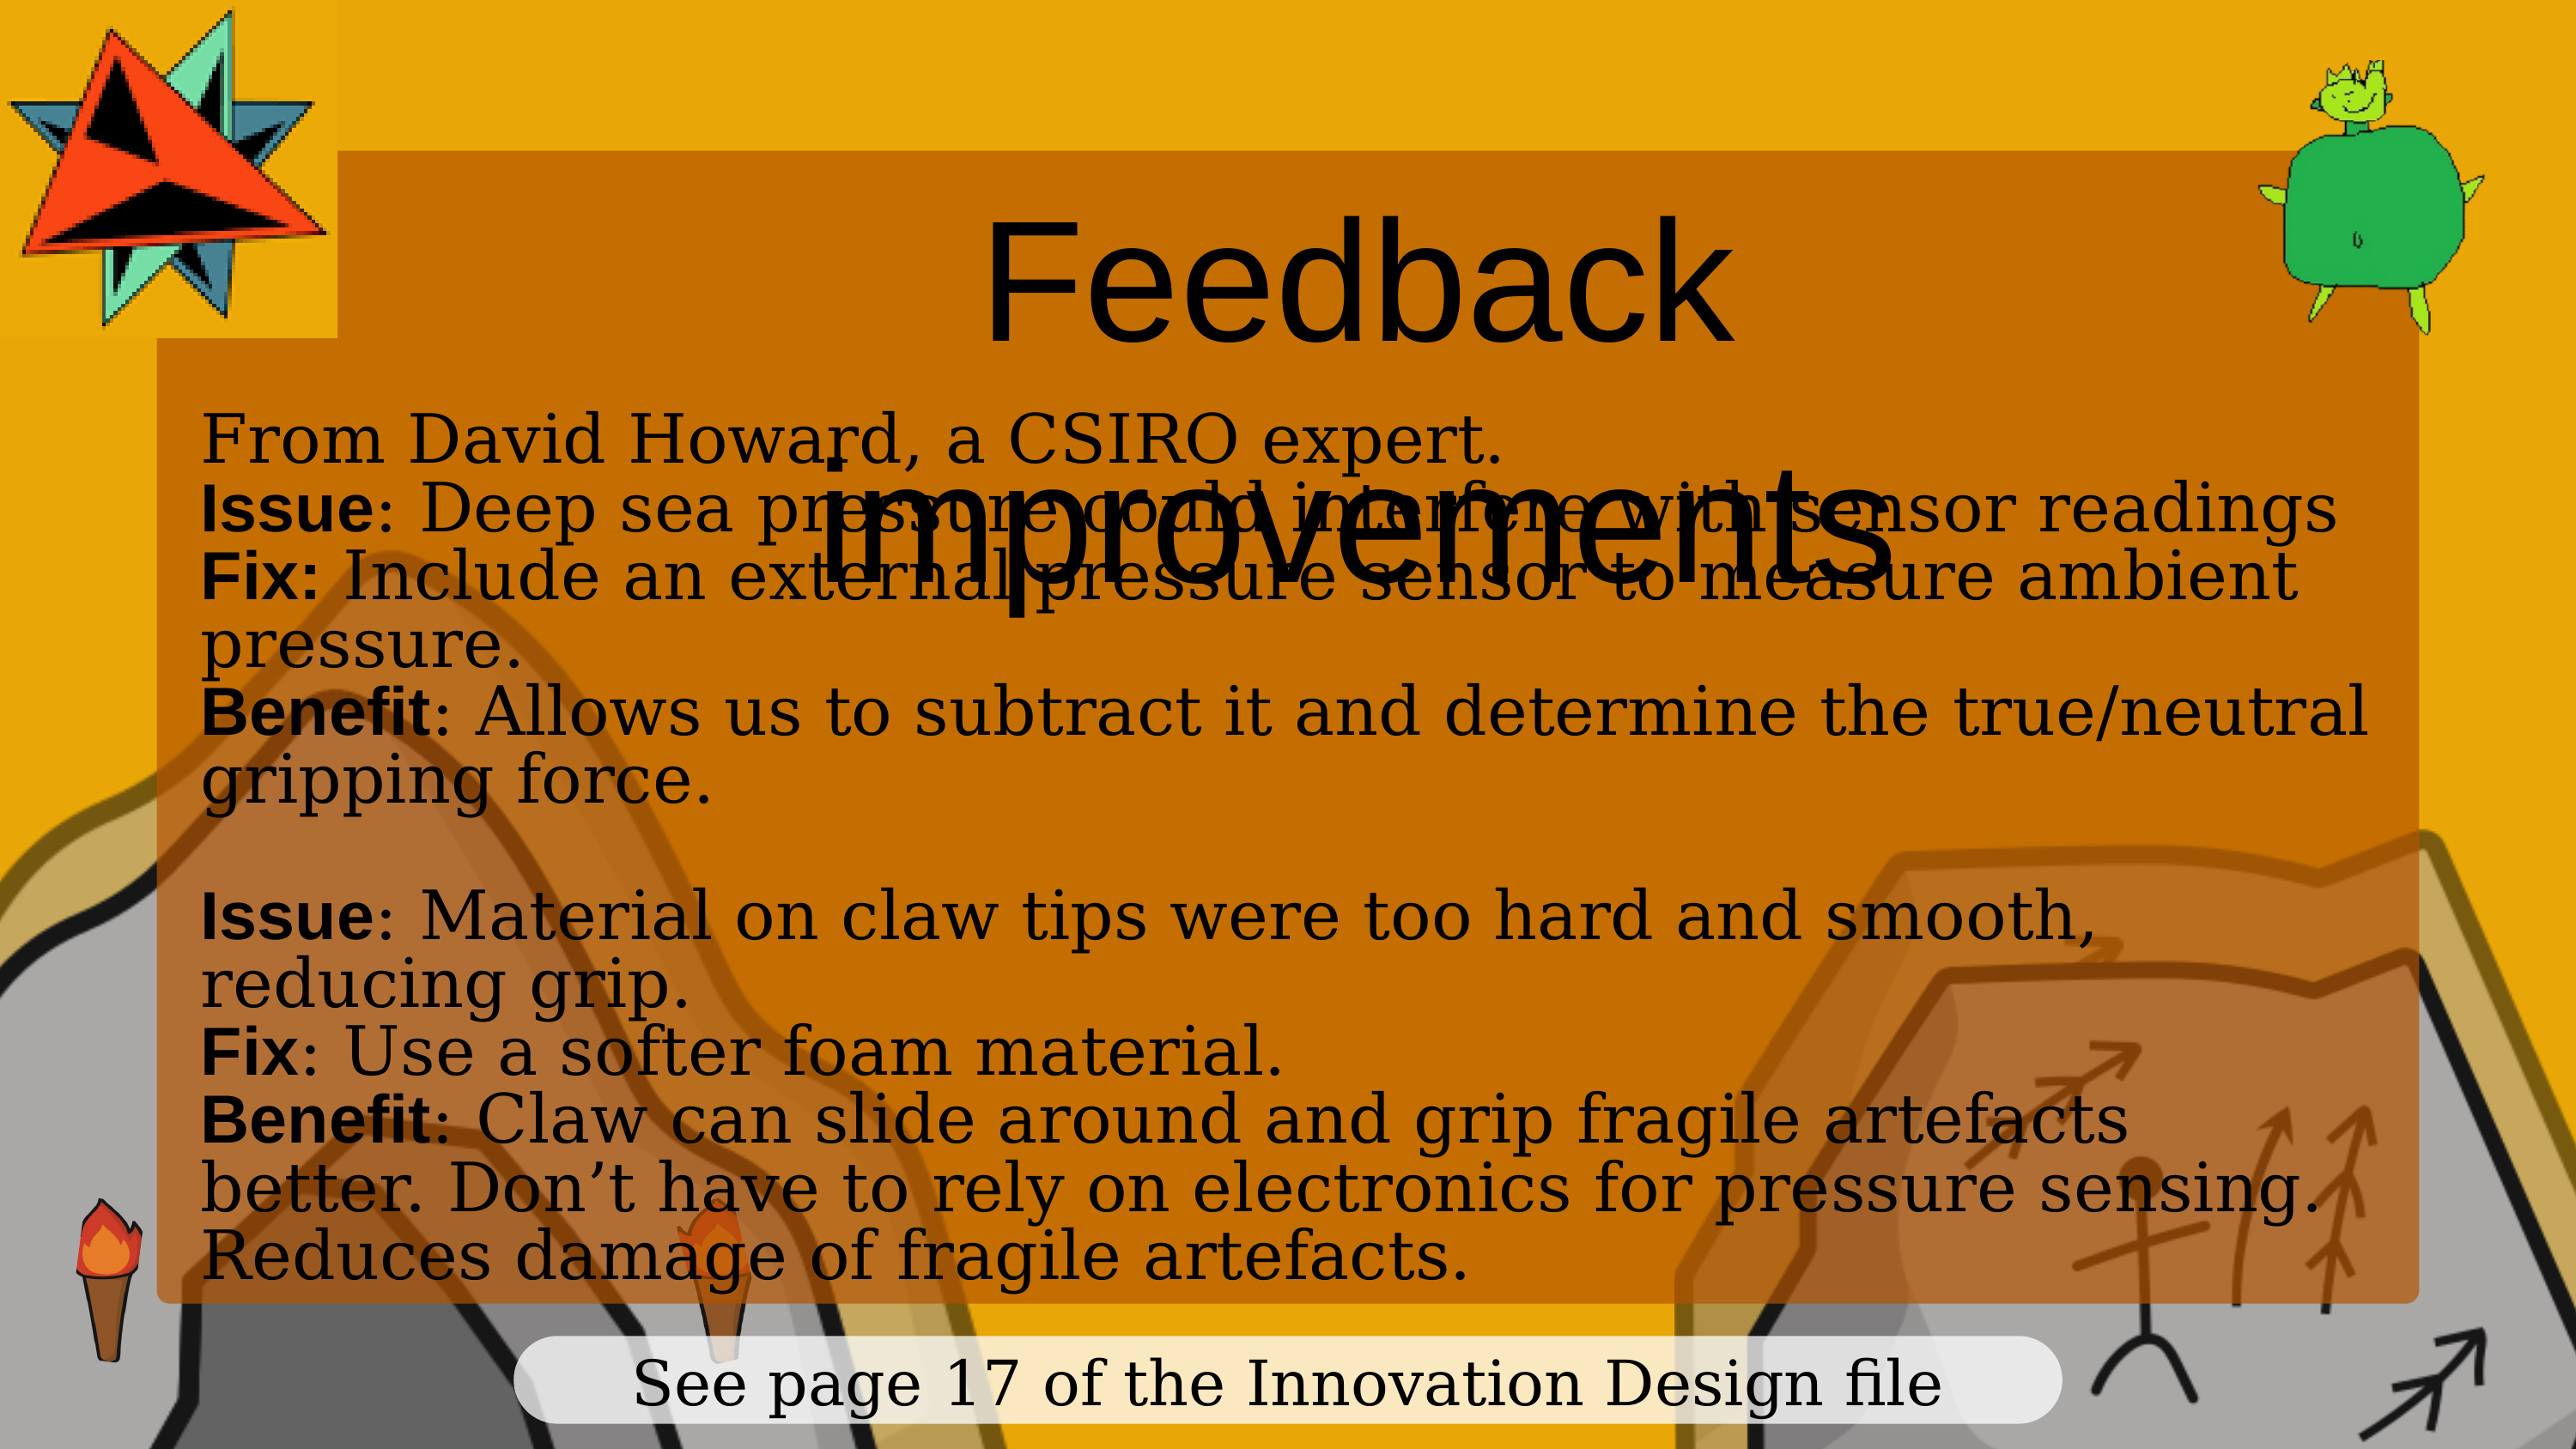

Feedback improvements

From David Howard, a CSIRO expert.
Issue: Deep sea pressure could interfere with sensor readings
Fix: Include an external pressure sensor to measure ambient pressure.
Benefit: Allows us to subtract it and determine the true/neutral gripping force.

Issue: Material on claw tips were too hard and smooth, reducing grip.
Fix: Use a softer foam material.
Benefit: Claw can slide around and grip fragile artefacts better. Don’t have to rely on electronics for pressure sensing. Reduces damage of fragile artefacts.

See page 17 of the Innovation Design file